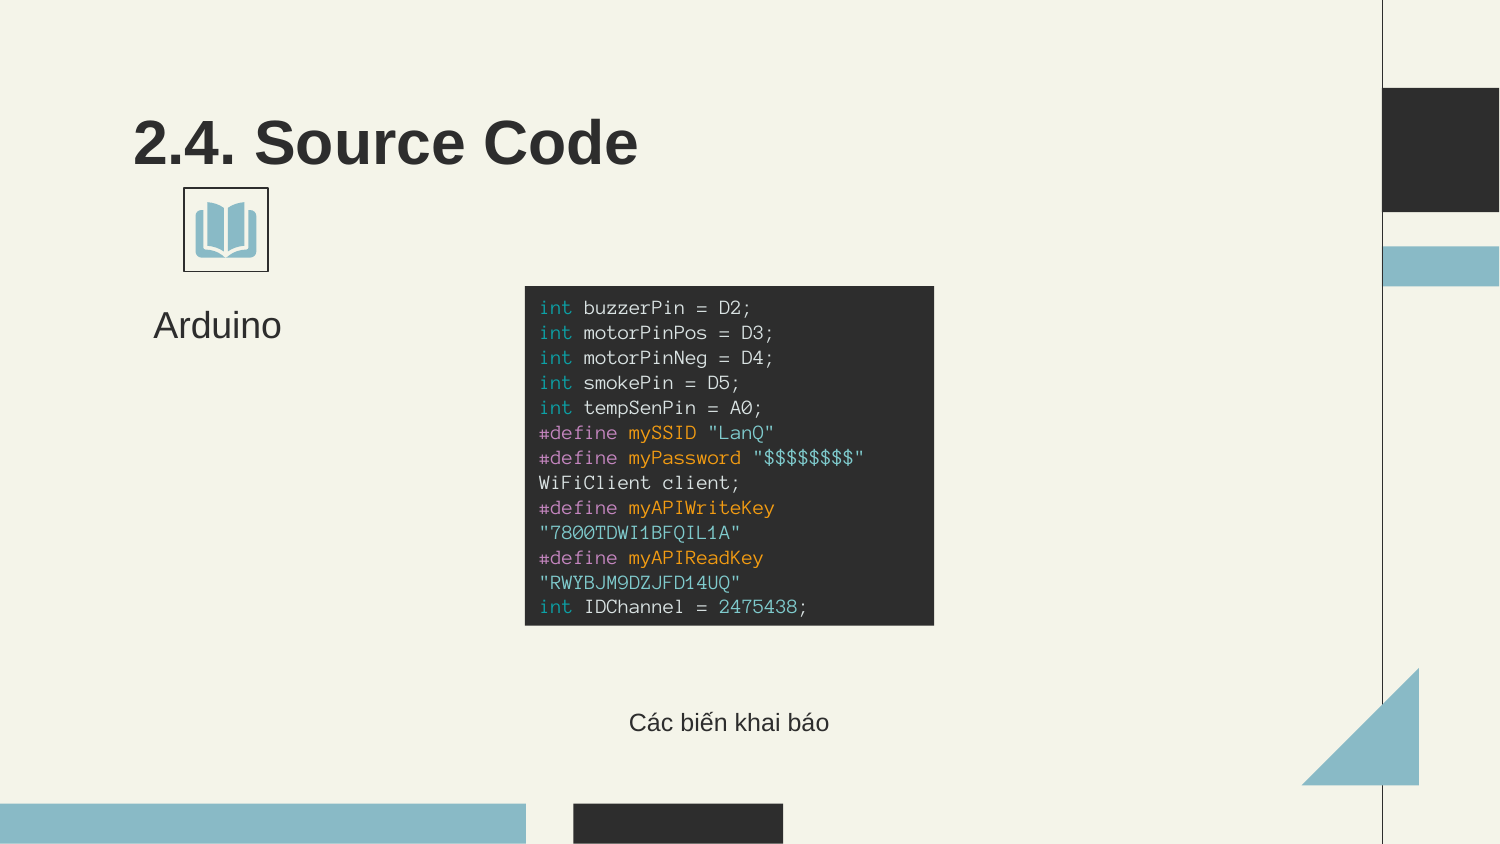

# 2.4. Source Code

Arduino
int buzzerPin = D2;
int motorPinPos = D3;
int motorPinNeg = D4;
int smokePin = D5;
int tempSenPin = A0;
#define mySSID "LanQ"
#define myPassword "$$$$$$$$"
WiFiClient client;
#define myAPIWriteKey "7800TDWI1BFQIL1A"
#define myAPIReadKey "RWYBJM9DZJFD14UQ"
int IDChannel = 2475438;

Các biến khai báo